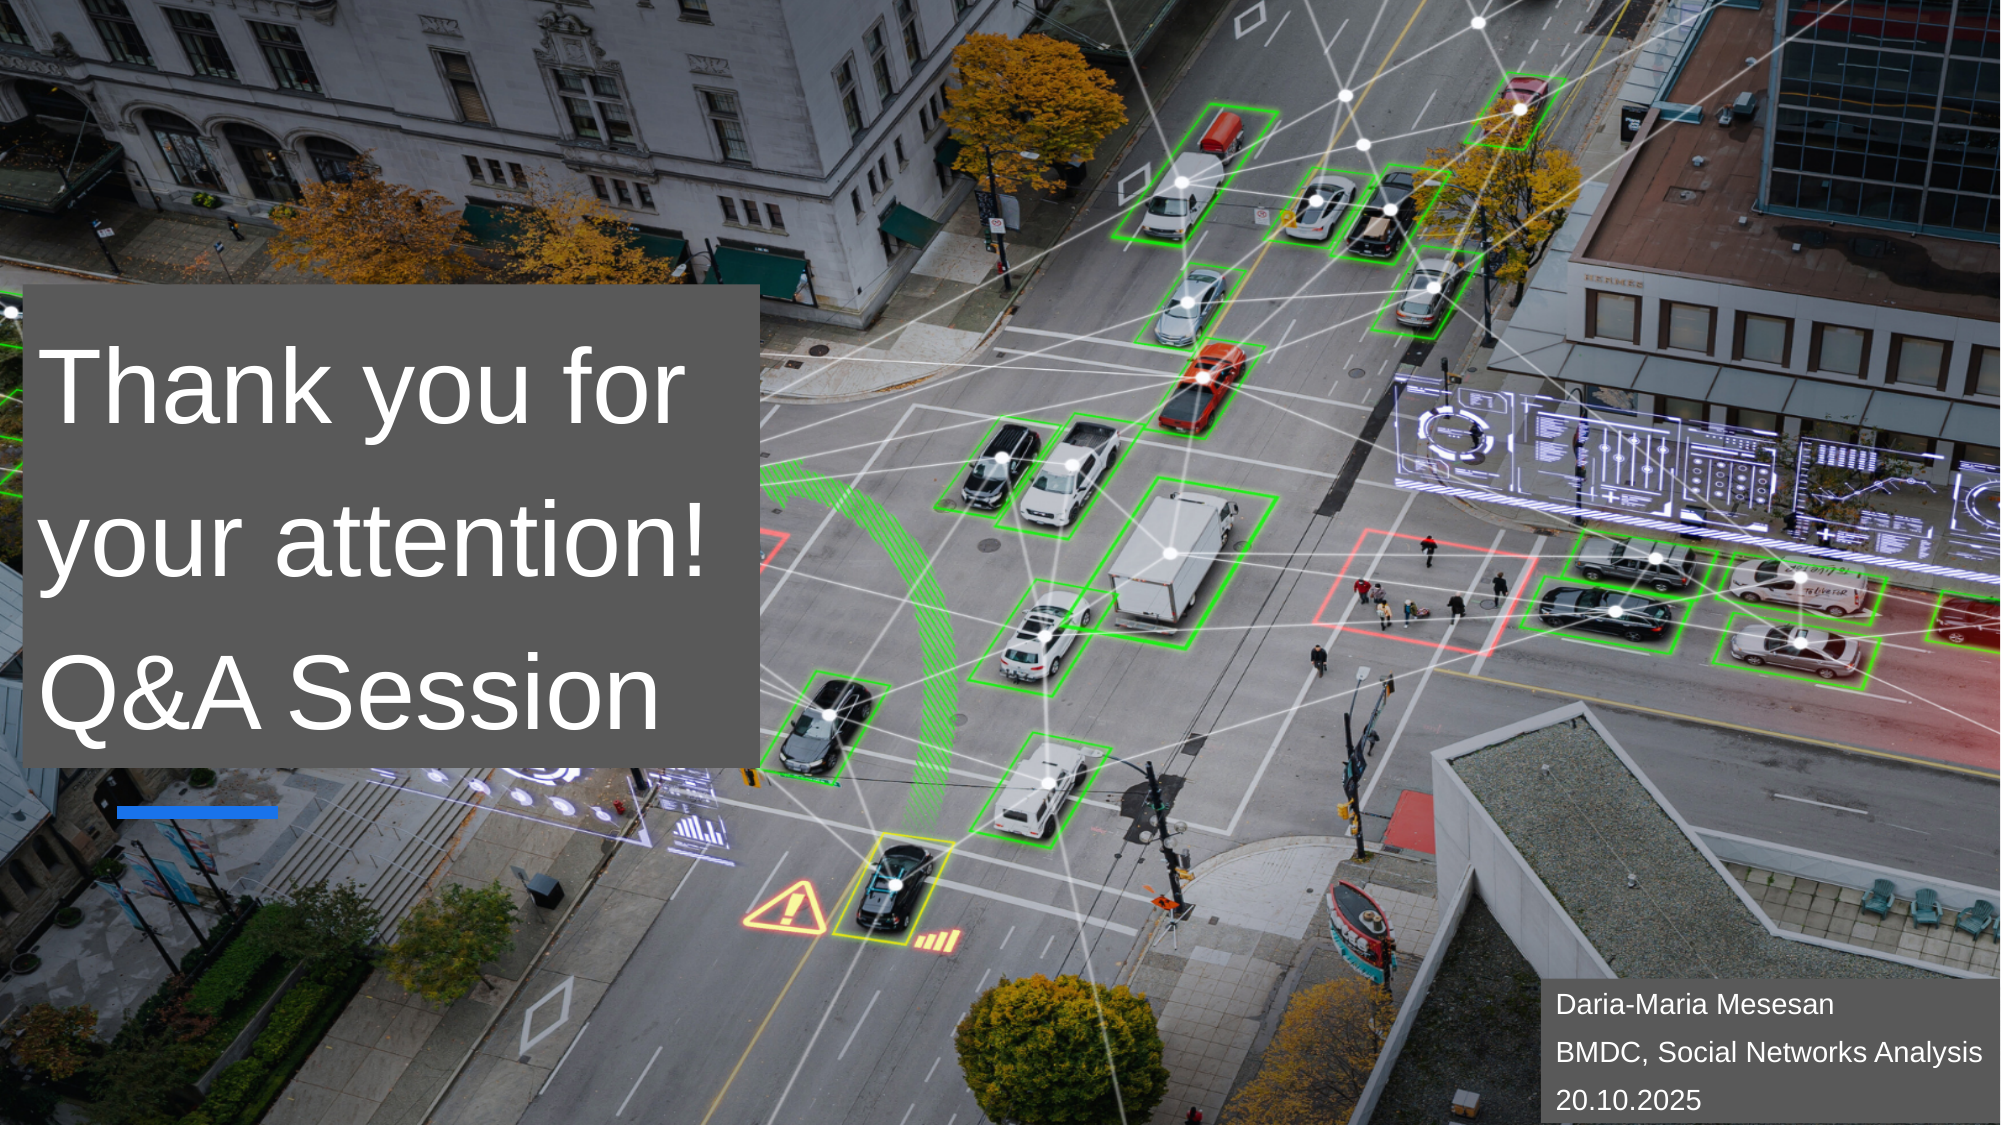

# Thank you for your attention! Q&A Session
Daria-Maria Mesesan
BMDC, Social Networks Analysis
20.10.2025